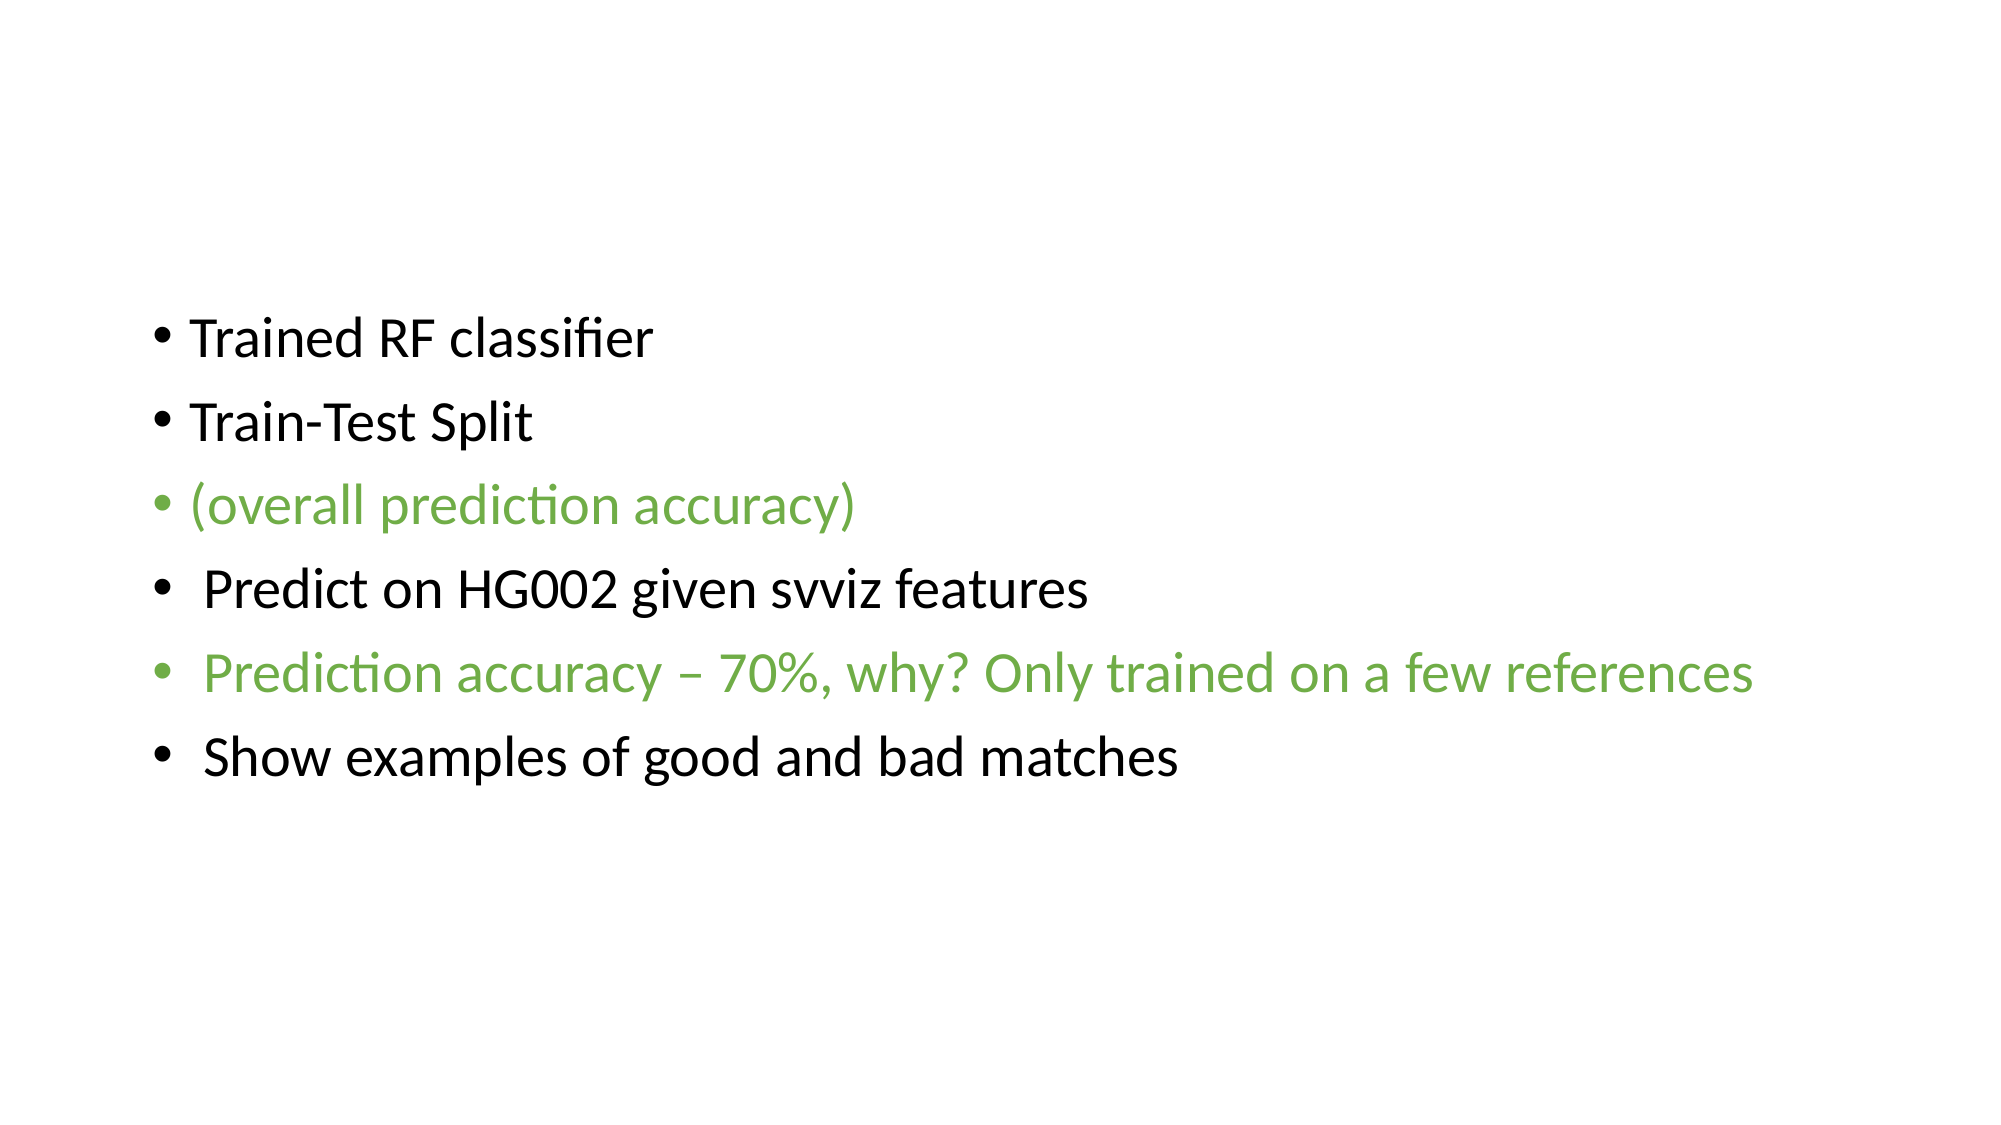

#
Trained RF classifier
Train-Test Split
(overall prediction accuracy)
 Predict on HG002 given svviz features
 Prediction accuracy – 70%, why? Only trained on a few references
 Show examples of good and bad matches